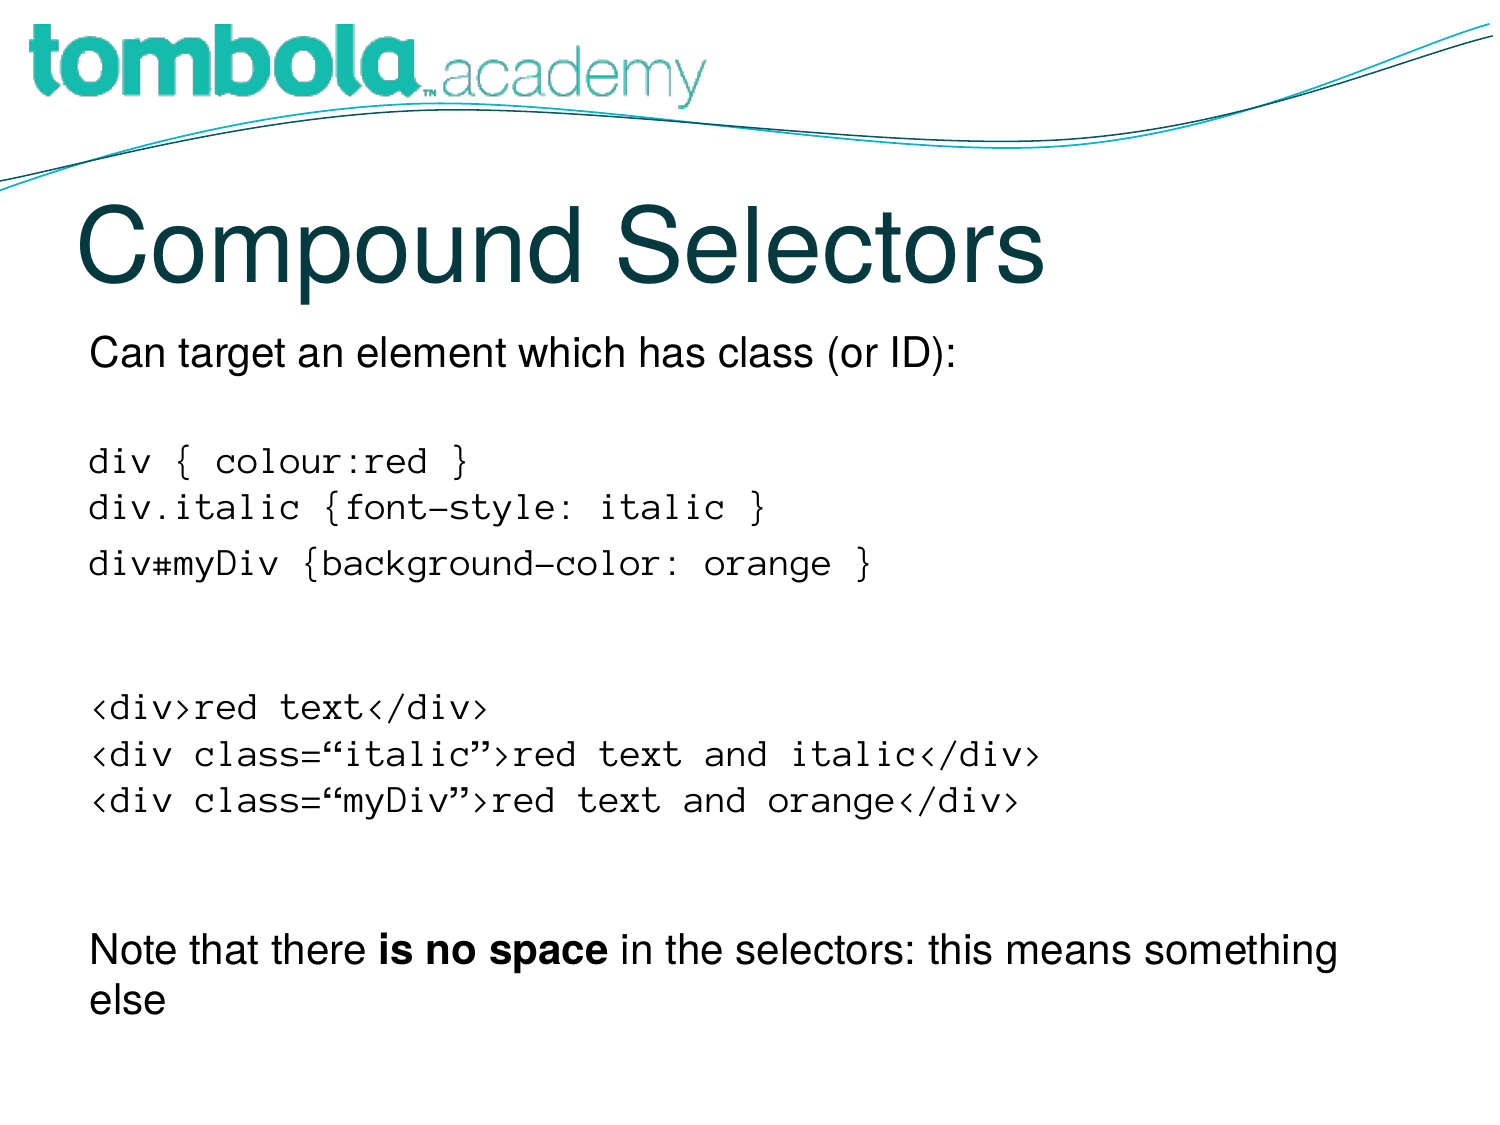

# Compound Selectors
Can target an element which has class (or ID):
div { colour:red }
div.italic {font-style: italic }
div#myDiv {background-color: orange }
<div>red text</div>
<div class=“italic”>red text and italic</div>
<div class=“myDiv”>red text and orange</div>
Note that there is no space in the selectors: this means something else